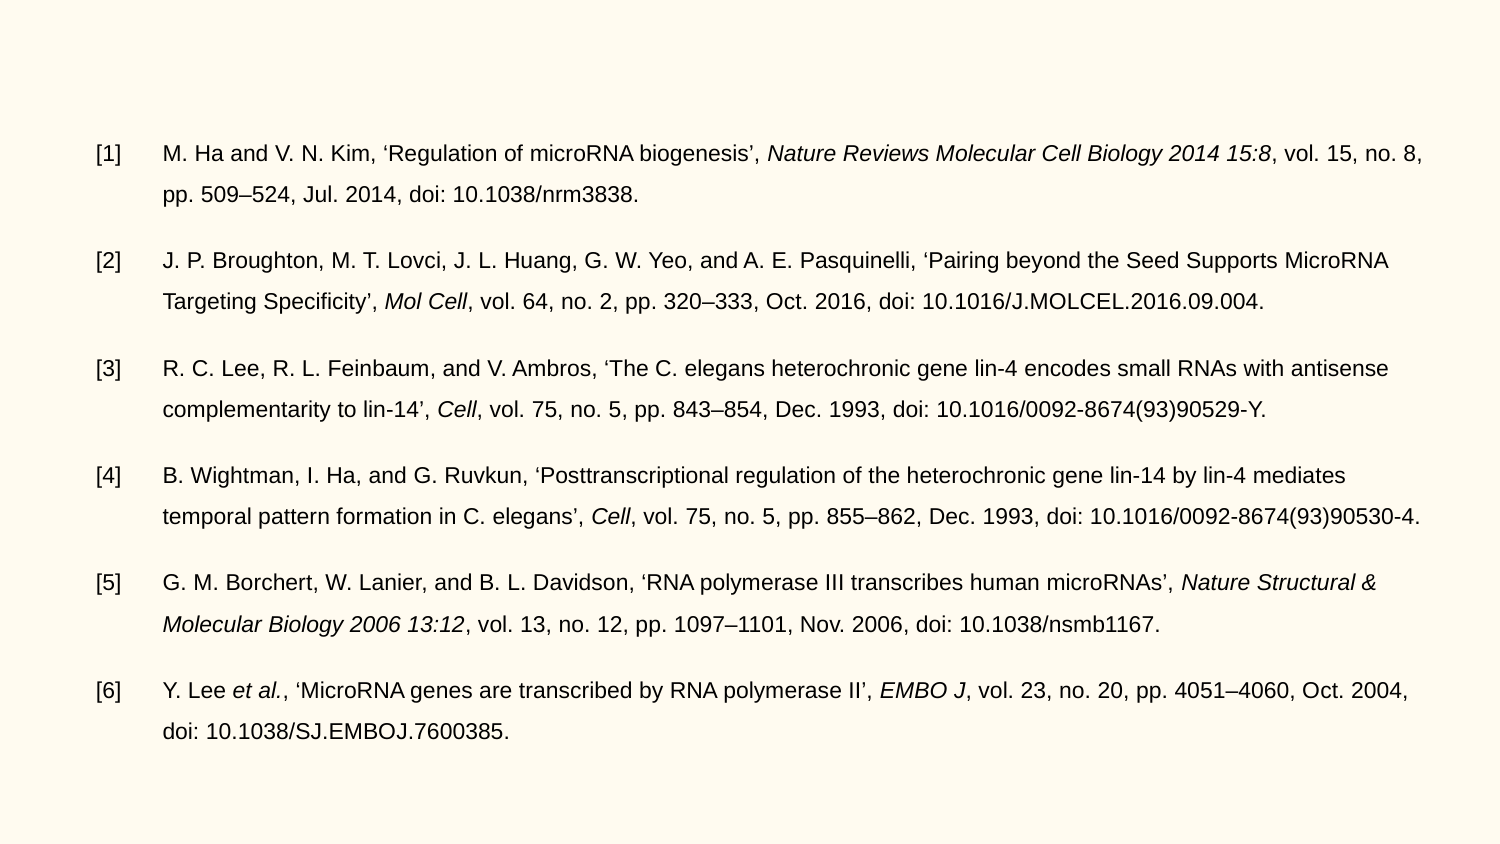

[1]  	M. Ha and V. N. Kim, ‘Regulation of microRNA biogenesis’, Nature Reviews Molecular Cell Biology 2014 15:8, vol. 15, no. 8, pp. 509–524, Jul. 2014, doi: 10.1038/nrm3838.
[2]  	J. P. Broughton, M. T. Lovci, J. L. Huang, G. W. Yeo, and A. E. Pasquinelli, ‘Pairing beyond the Seed Supports MicroRNA Targeting Specificity’, Mol Cell, vol. 64, no. 2, pp. 320–333, Oct. 2016, doi: 10.1016/J.MOLCEL.2016.09.004.
[3]  	R. C. Lee, R. L. Feinbaum, and V. Ambros, ‘The C. elegans heterochronic gene lin-4 encodes small RNAs with antisense complementarity to lin-14’, Cell, vol. 75, no. 5, pp. 843–854, Dec. 1993, doi: 10.1016/0092-8674(93)90529-Y.
[4]  	B. Wightman, I. Ha, and G. Ruvkun, ‘Posttranscriptional regulation of the heterochronic gene lin-14 by lin-4 mediates temporal pattern formation in C. elegans’, Cell, vol. 75, no. 5, pp. 855–862, Dec. 1993, doi: 10.1016/0092-8674(93)90530-4.
[5]  	G. M. Borchert, W. Lanier, and B. L. Davidson, ‘RNA polymerase III transcribes human microRNAs’, Nature Structural & Molecular Biology 2006 13:12, vol. 13, no. 12, pp. 1097–1101, Nov. 2006, doi: 10.1038/nsmb1167.
[6]  	Y. Lee et al., ‘MicroRNA genes are transcribed by RNA polymerase II’, EMBO J, vol. 23, no. 20, pp. 4051–4060, Oct. 2004, doi: 10.1038/SJ.EMBOJ.7600385.